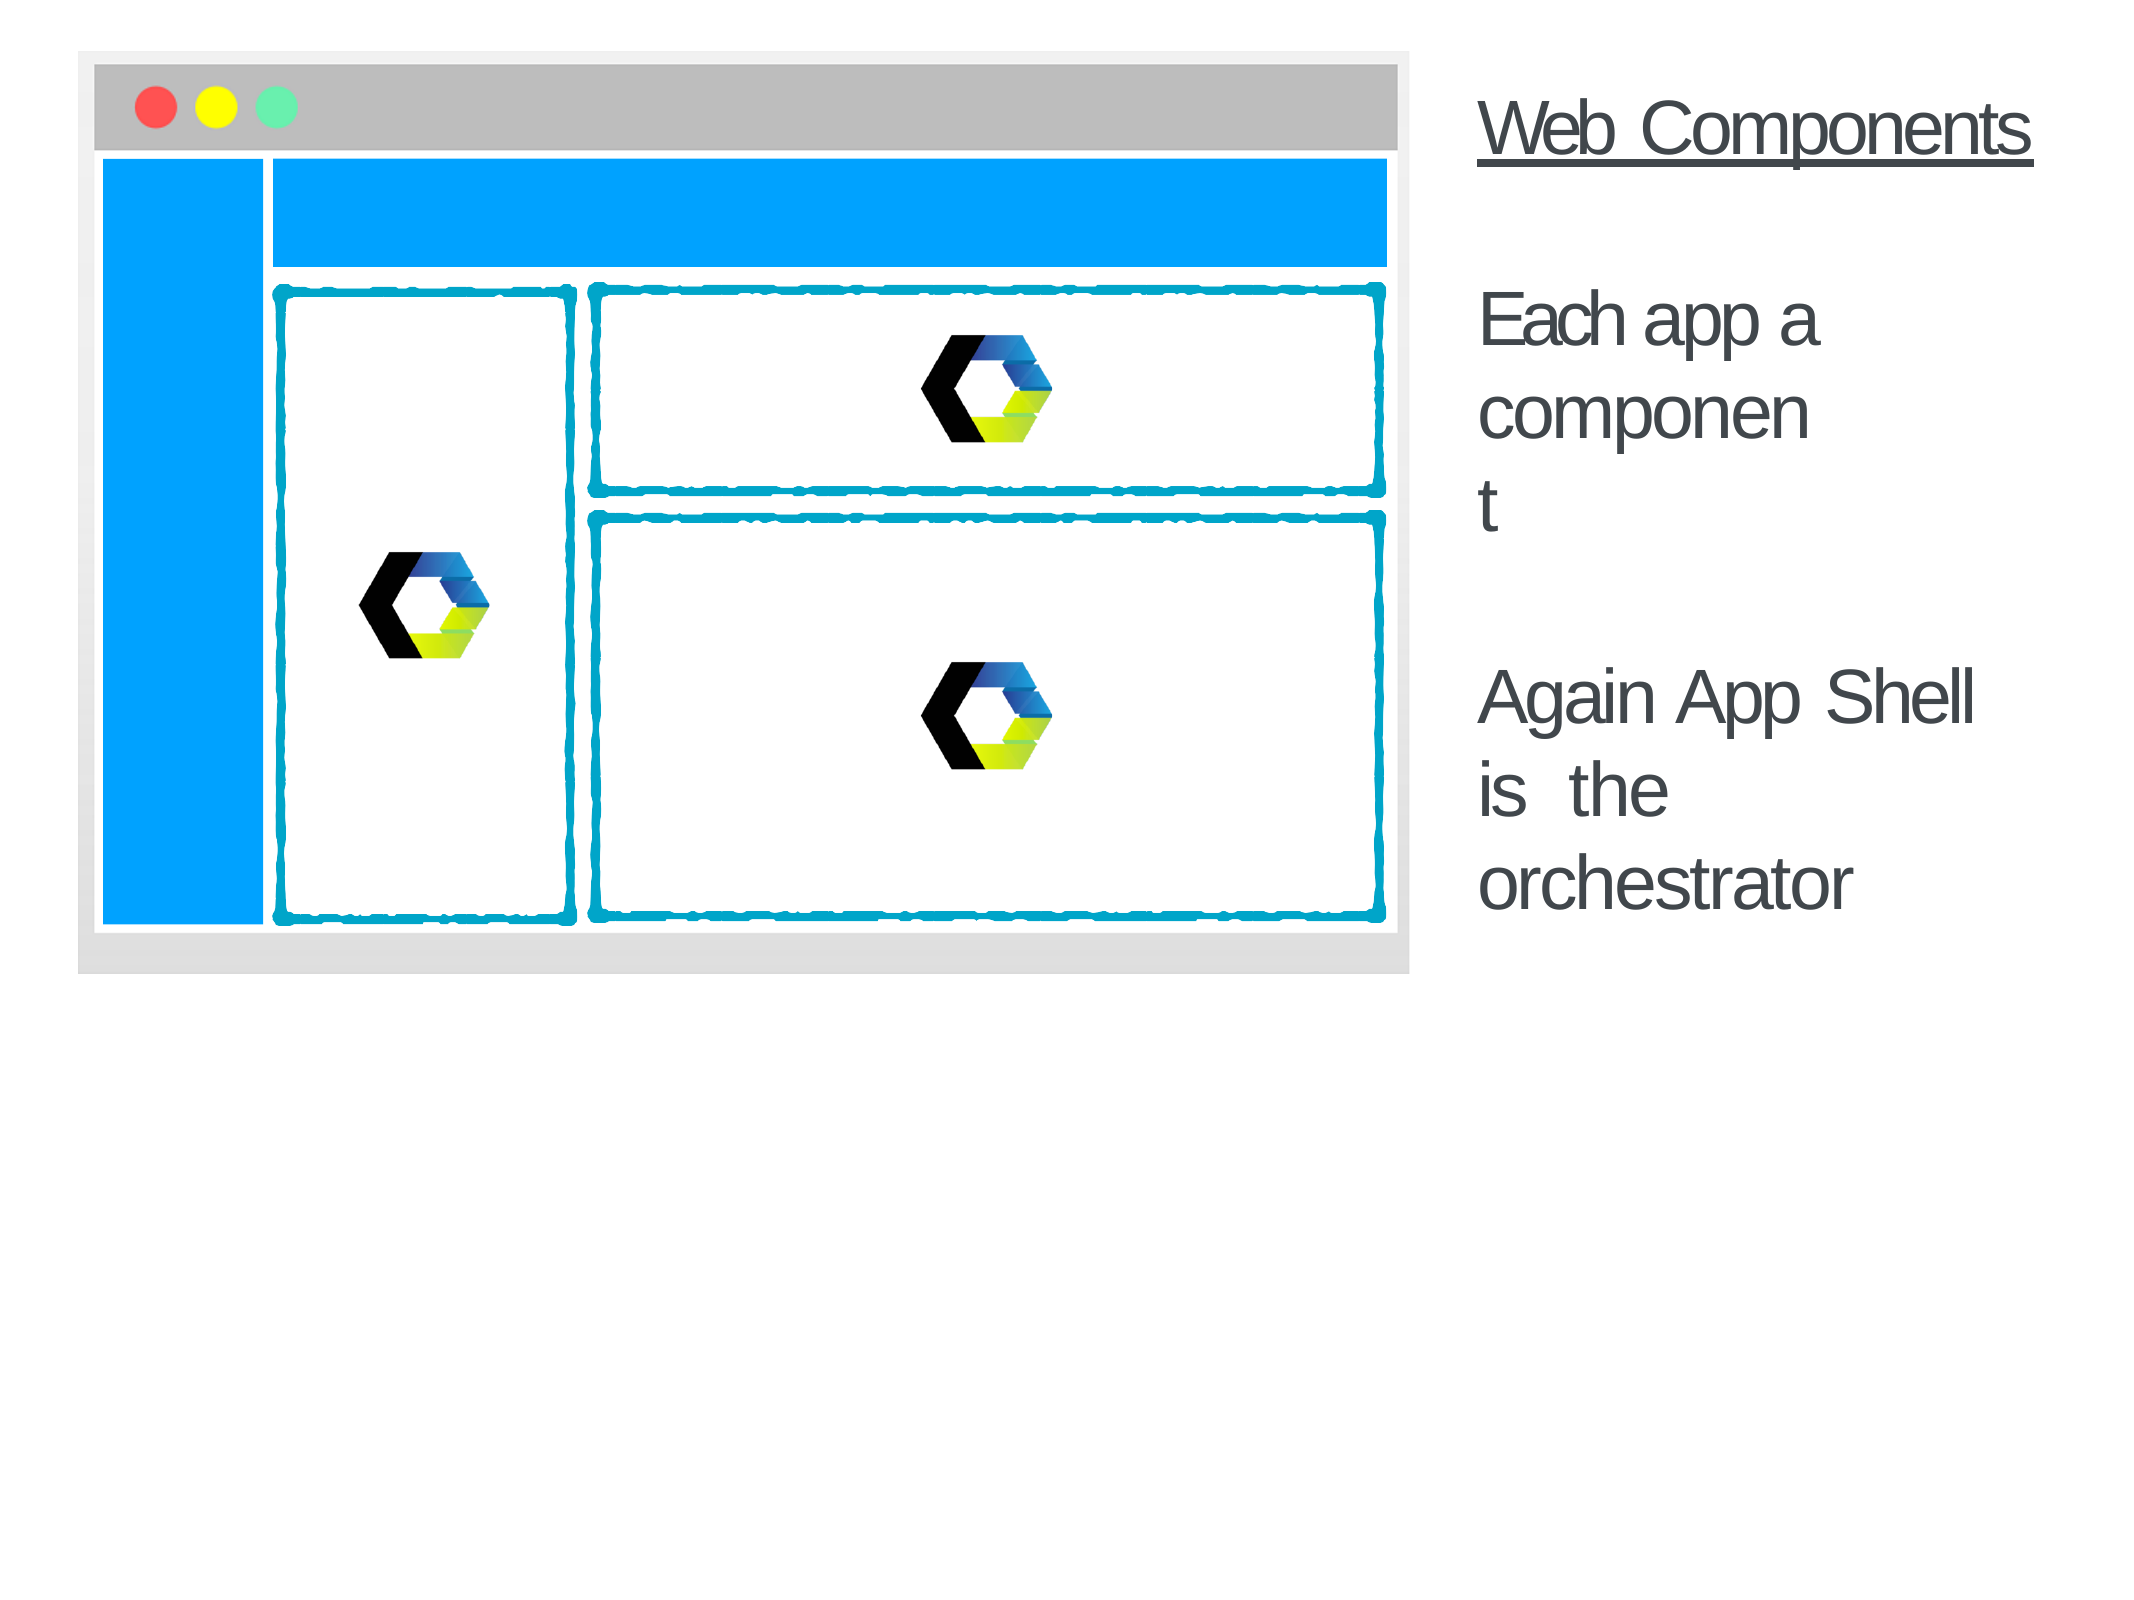

Web Components

Each app a  component

Again App Shell is  the orchestrator